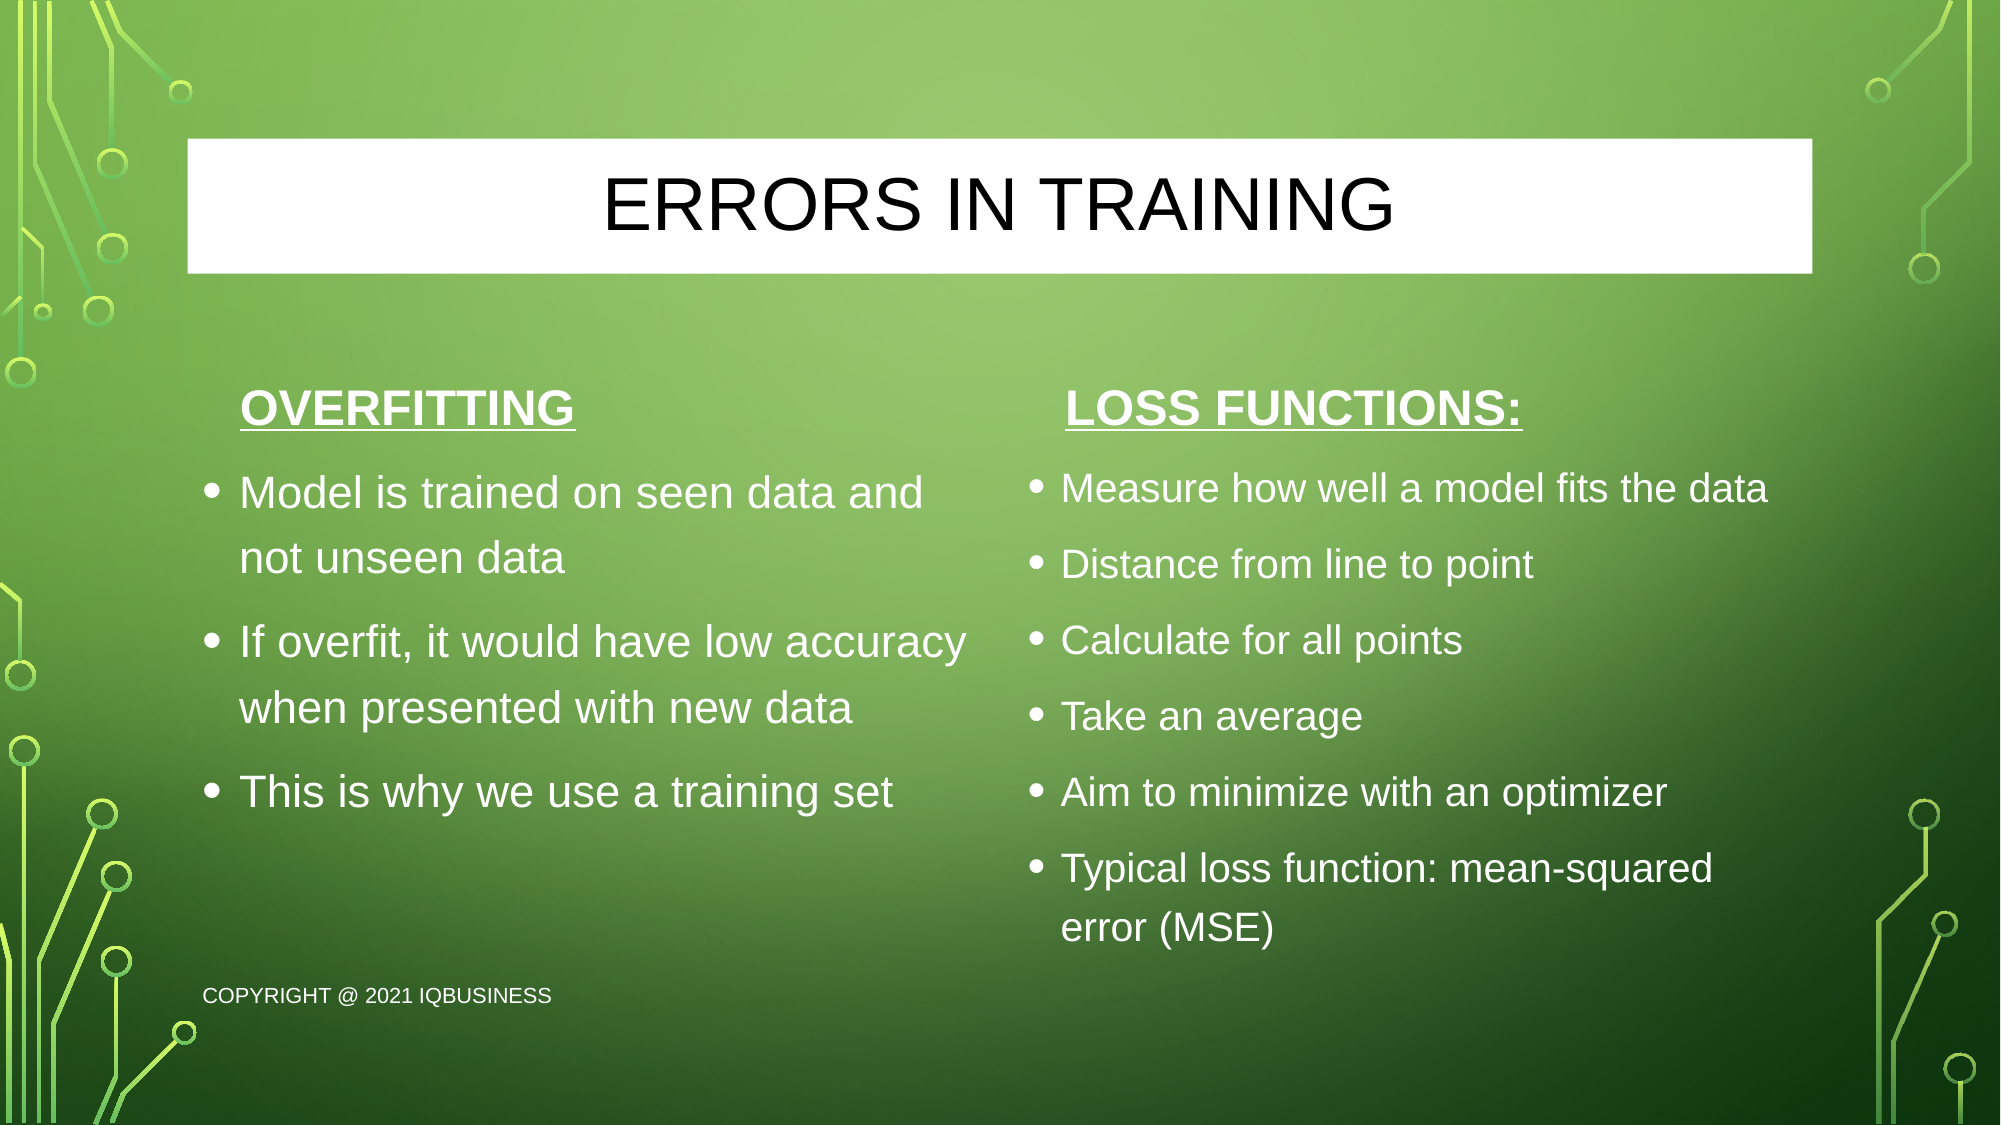

# Errors in training
Loss Functions:
overfitting
Model is trained on seen data and not unseen data
If overfit, it would have low accuracy when presented with new data
This is why we use a training set
Measure how well a model fits the data
Distance from line to point
Calculate for all points
Take an average
Aim to minimize with an optimizer
Typical loss function: mean-squared error (MSE)
Copyright @ 2021 IQbusiness